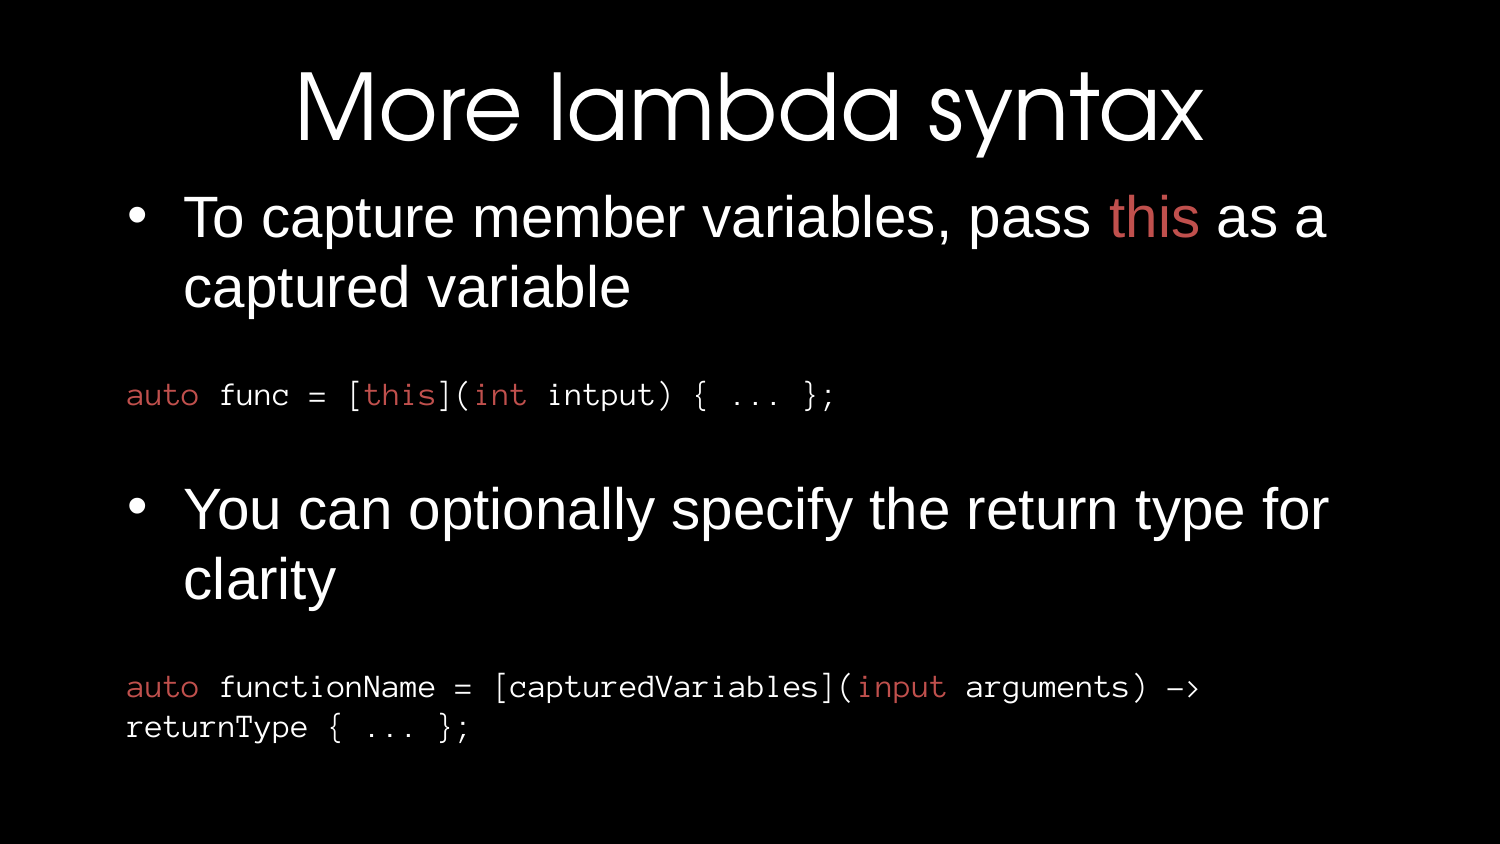

# More lambda syntax
To capture member variables, pass this as a captured variable

auto func = [this](int intput) { ... };

You can optionally specify the return type for clarity

auto functionName = [capturedVariables](input arguments) -> returnType { ... };